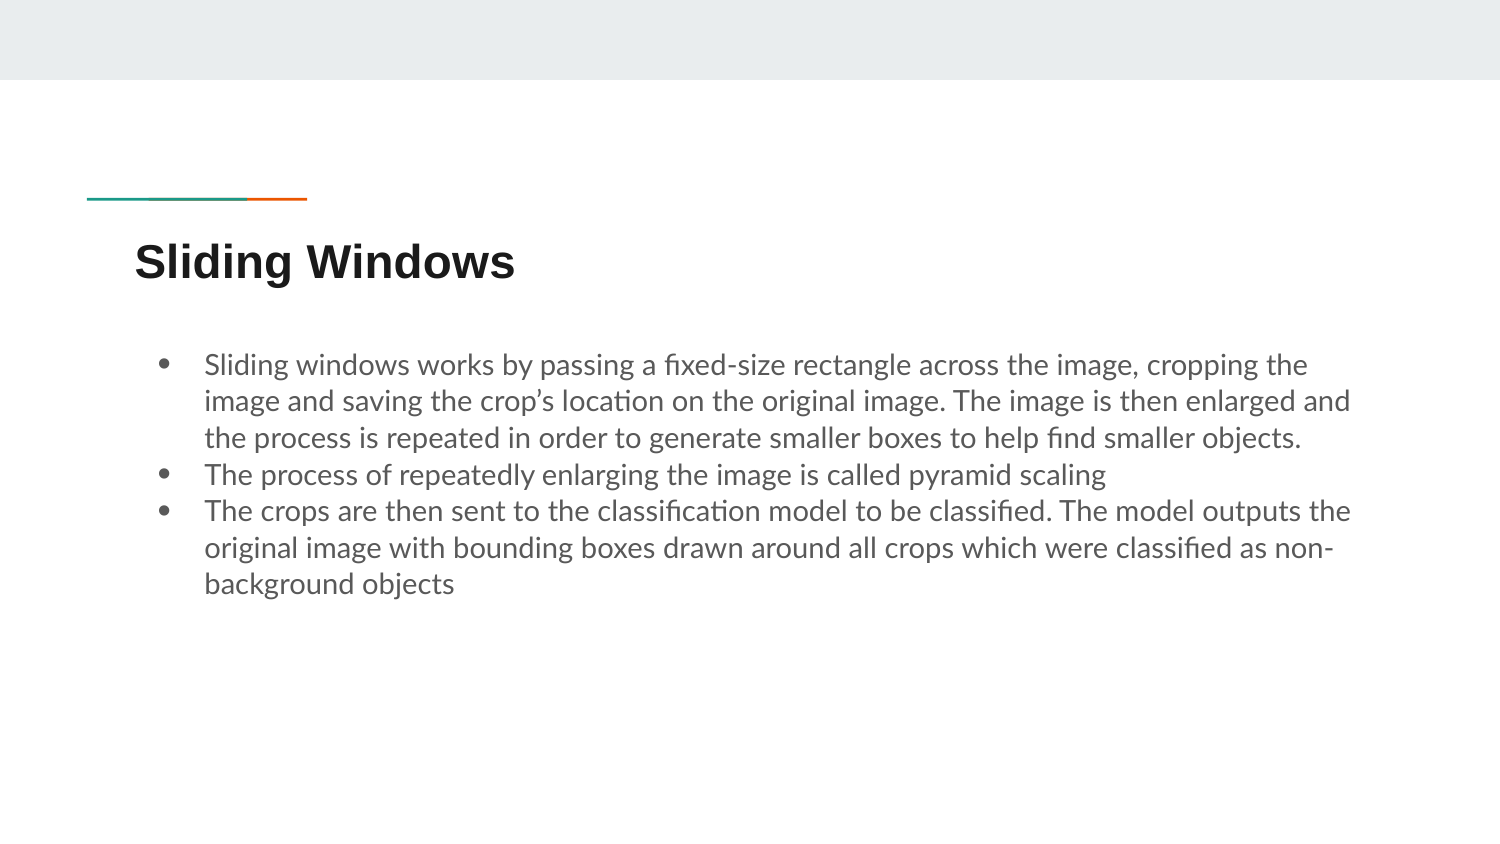

# Sliding Windows
Sliding windows works by passing a fixed-size rectangle across the image, cropping the image and saving the crop’s location on the original image. The image is then enlarged and the process is repeated in order to generate smaller boxes to help find smaller objects.
The process of repeatedly enlarging the image is called pyramid scaling
The crops are then sent to the classification model to be classified. The model outputs the original image with bounding boxes drawn around all crops which were classified as non-background objects